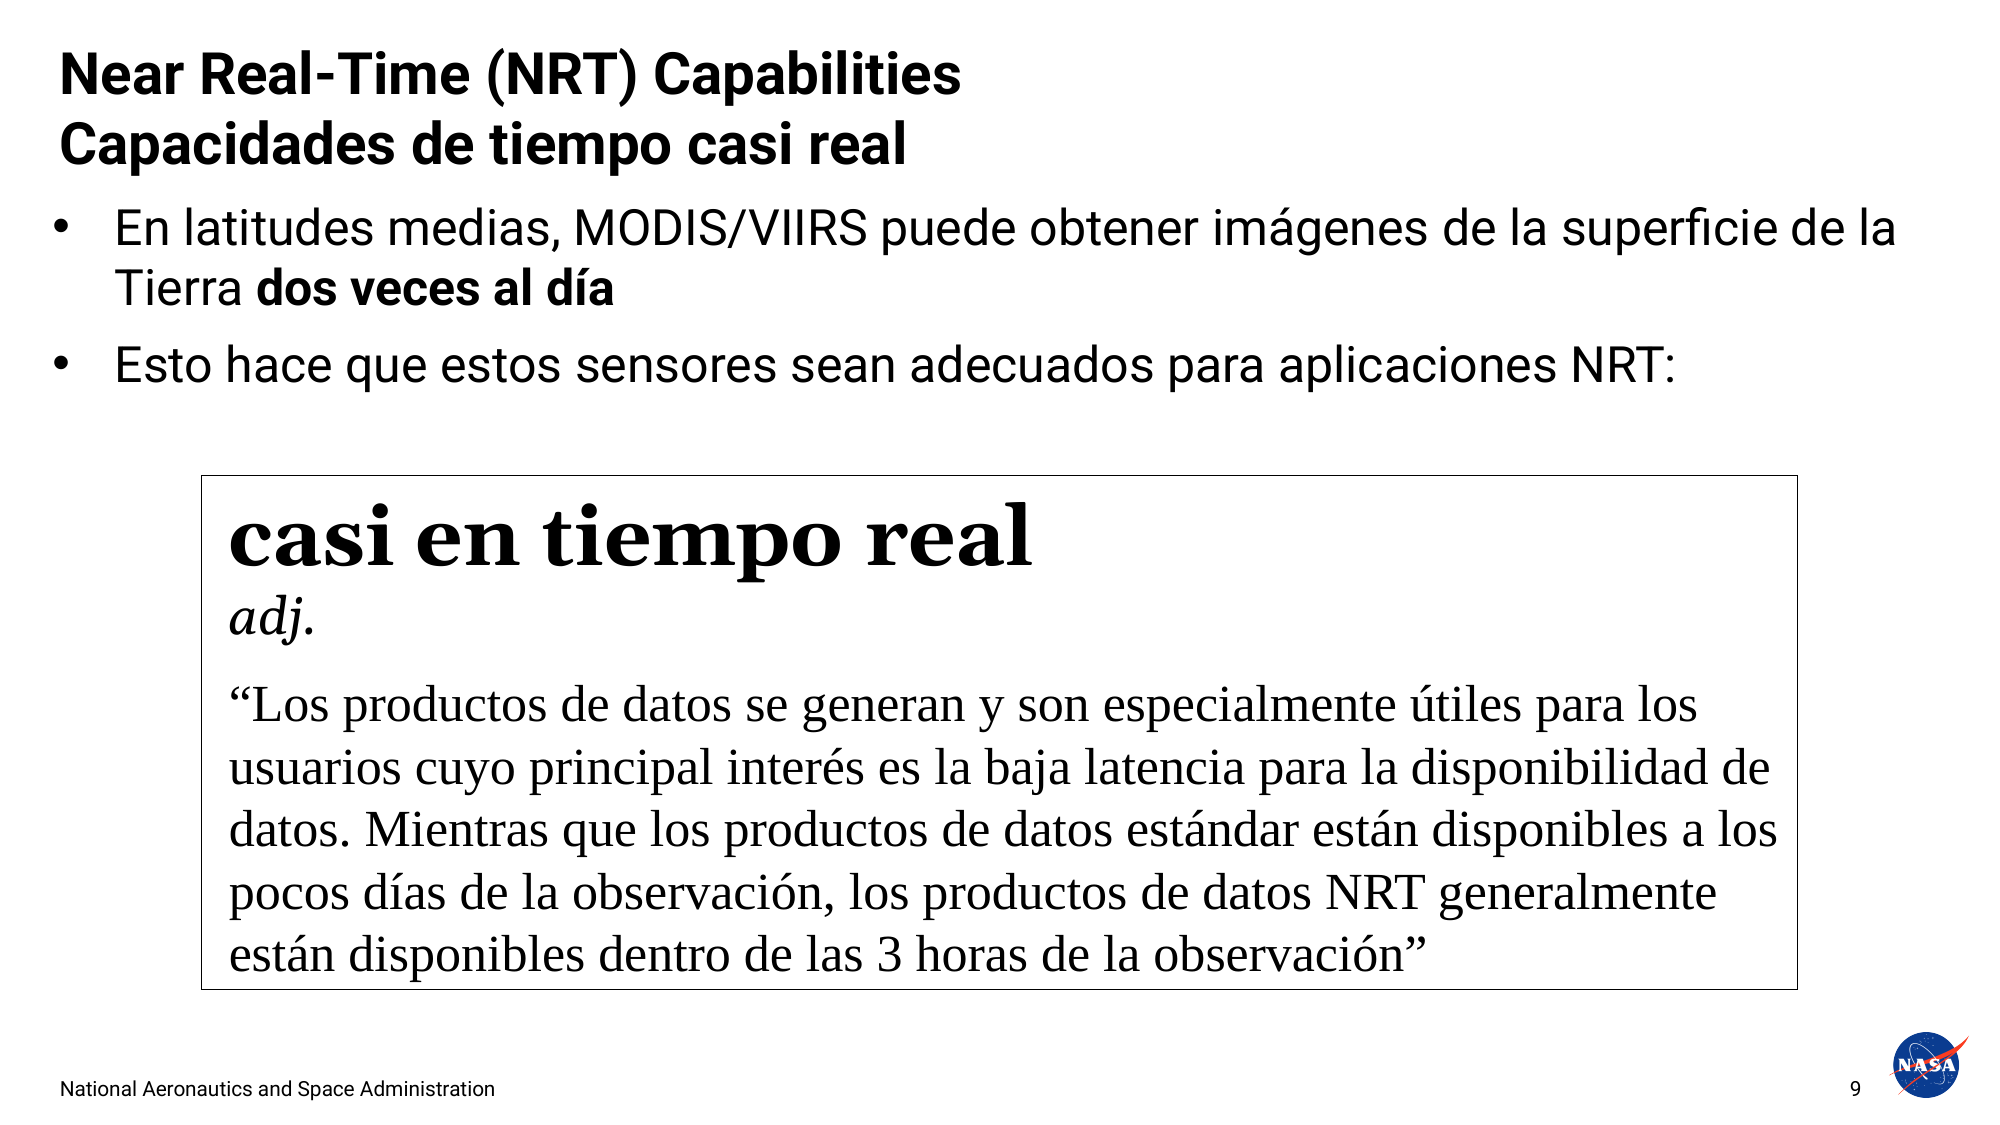

# Near Real-Time (NRT) Capabilities Capacidades de tiempo casi real
En latitudes medias, MODIS/VIIRS puede obtener imágenes de la superficie de la Tierra dos veces al día
Esto hace que estos sensores sean adecuados para aplicaciones NRT:

casi en tiempo real
adj.
“Los productos de datos se generan y son especialmente útiles para los usuarios cuyo principal interés es la baja latencia para la disponibilidad de datos. Mientras que los productos de datos estándar están disponibles a los pocos días de la observación, los productos de datos NRT generalmente están disponibles dentro de las 3 horas de la observación”